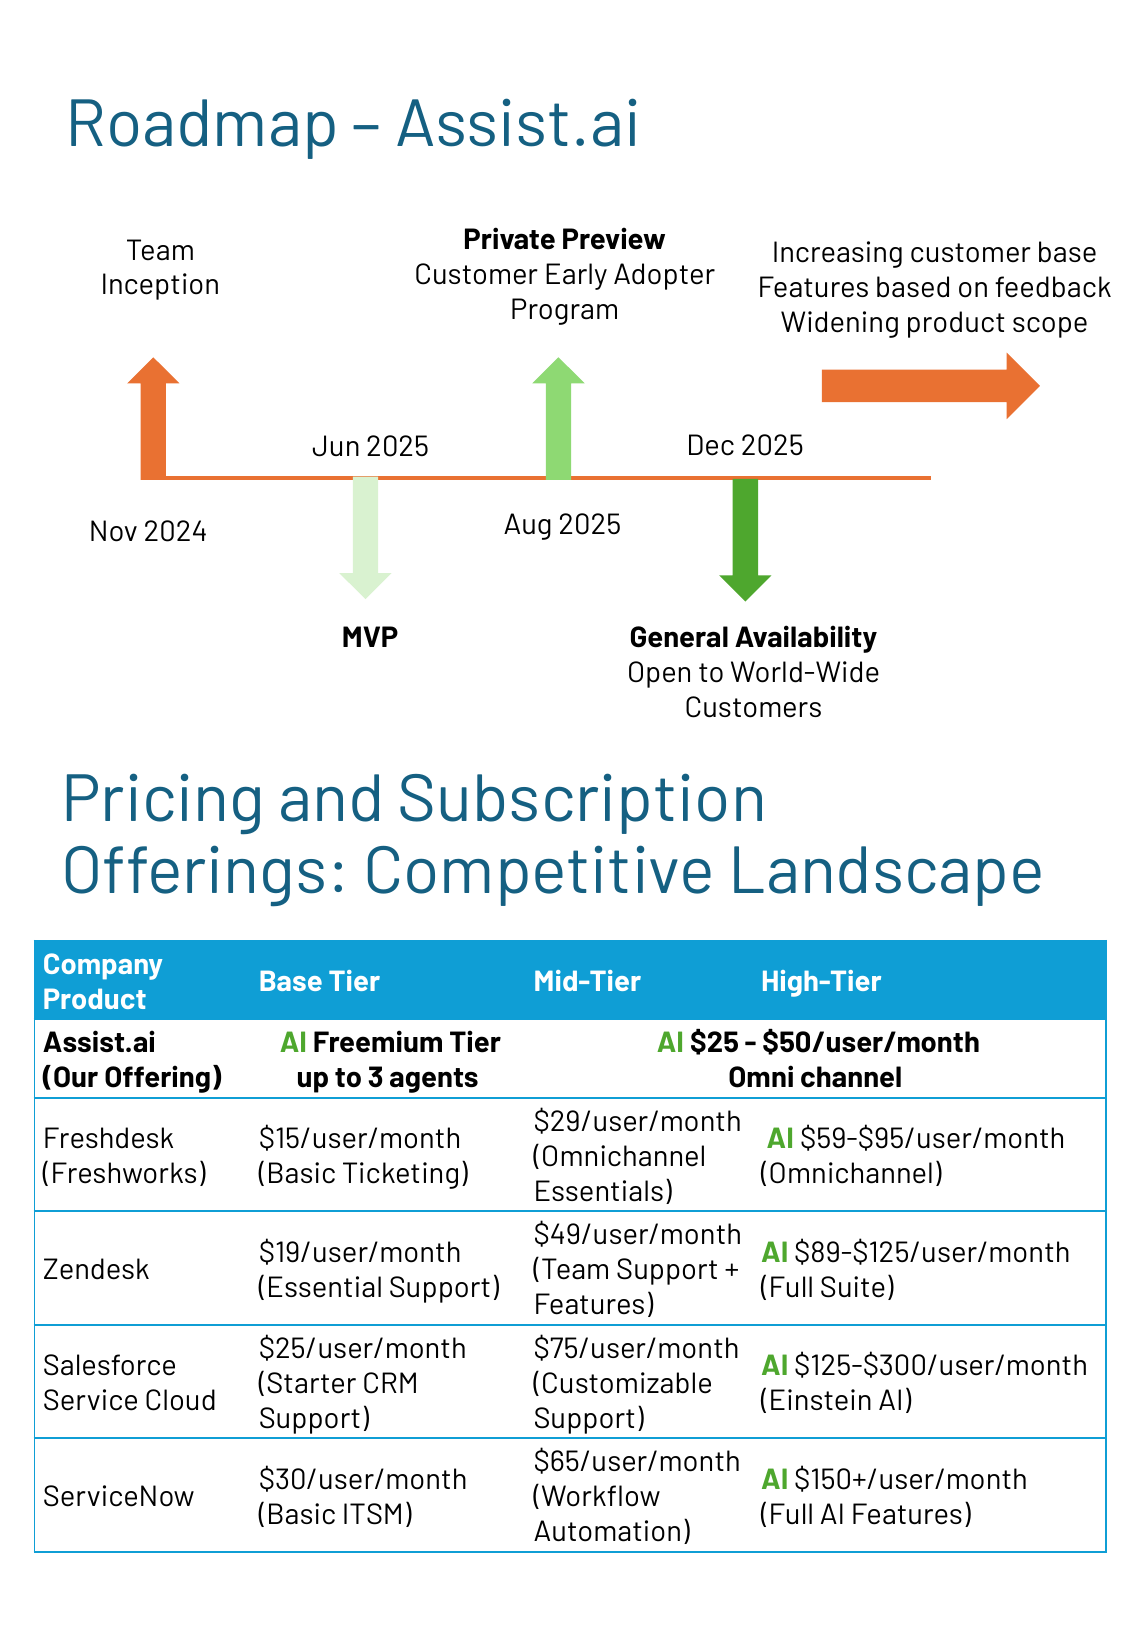

Roadmap – Assist.ai
Team Inception
Private Preview
Customer Early Adopter Program
Increasing customer base
Features based on feedback
Widening product scope

Dec 2025
Jun 2025

Aug 2025
Nov 2024
MVP
General Availability
Open to World-Wide Customers
# Pricing and Subscription Offerings: Competitive Landscape
| Company Product | Base Tier | Mid-Tier | High-Tier |
| --- | --- | --- | --- |
| Assist.ai (Our Offering) | AI Freemium Tier up to 3 agents | AI $25 - $50/user/month Omni channel |  |
| Freshdesk (Freshworks) | $15/user/month (Basic Ticketing) | $29/user/month (Omnichannel Essentials) | AI $59-$95/user/month (Omnichannel) |
| Zendesk | $19/user/month (Essential Support) | $49/user/month (Team Support + Features) | AI $89-$125/user/month (Full Suite) |
| Salesforce Service Cloud | $25/user/month (Starter CRM Support) | $75/user/month (Customizable Support) | AI $125-$300/user/month (Einstein AI) |
| ServiceNow | $30/user/month (Basic ITSM) | $65/user/month (Workflow Automation) | AI $150+/user/month (Full AI Features) |